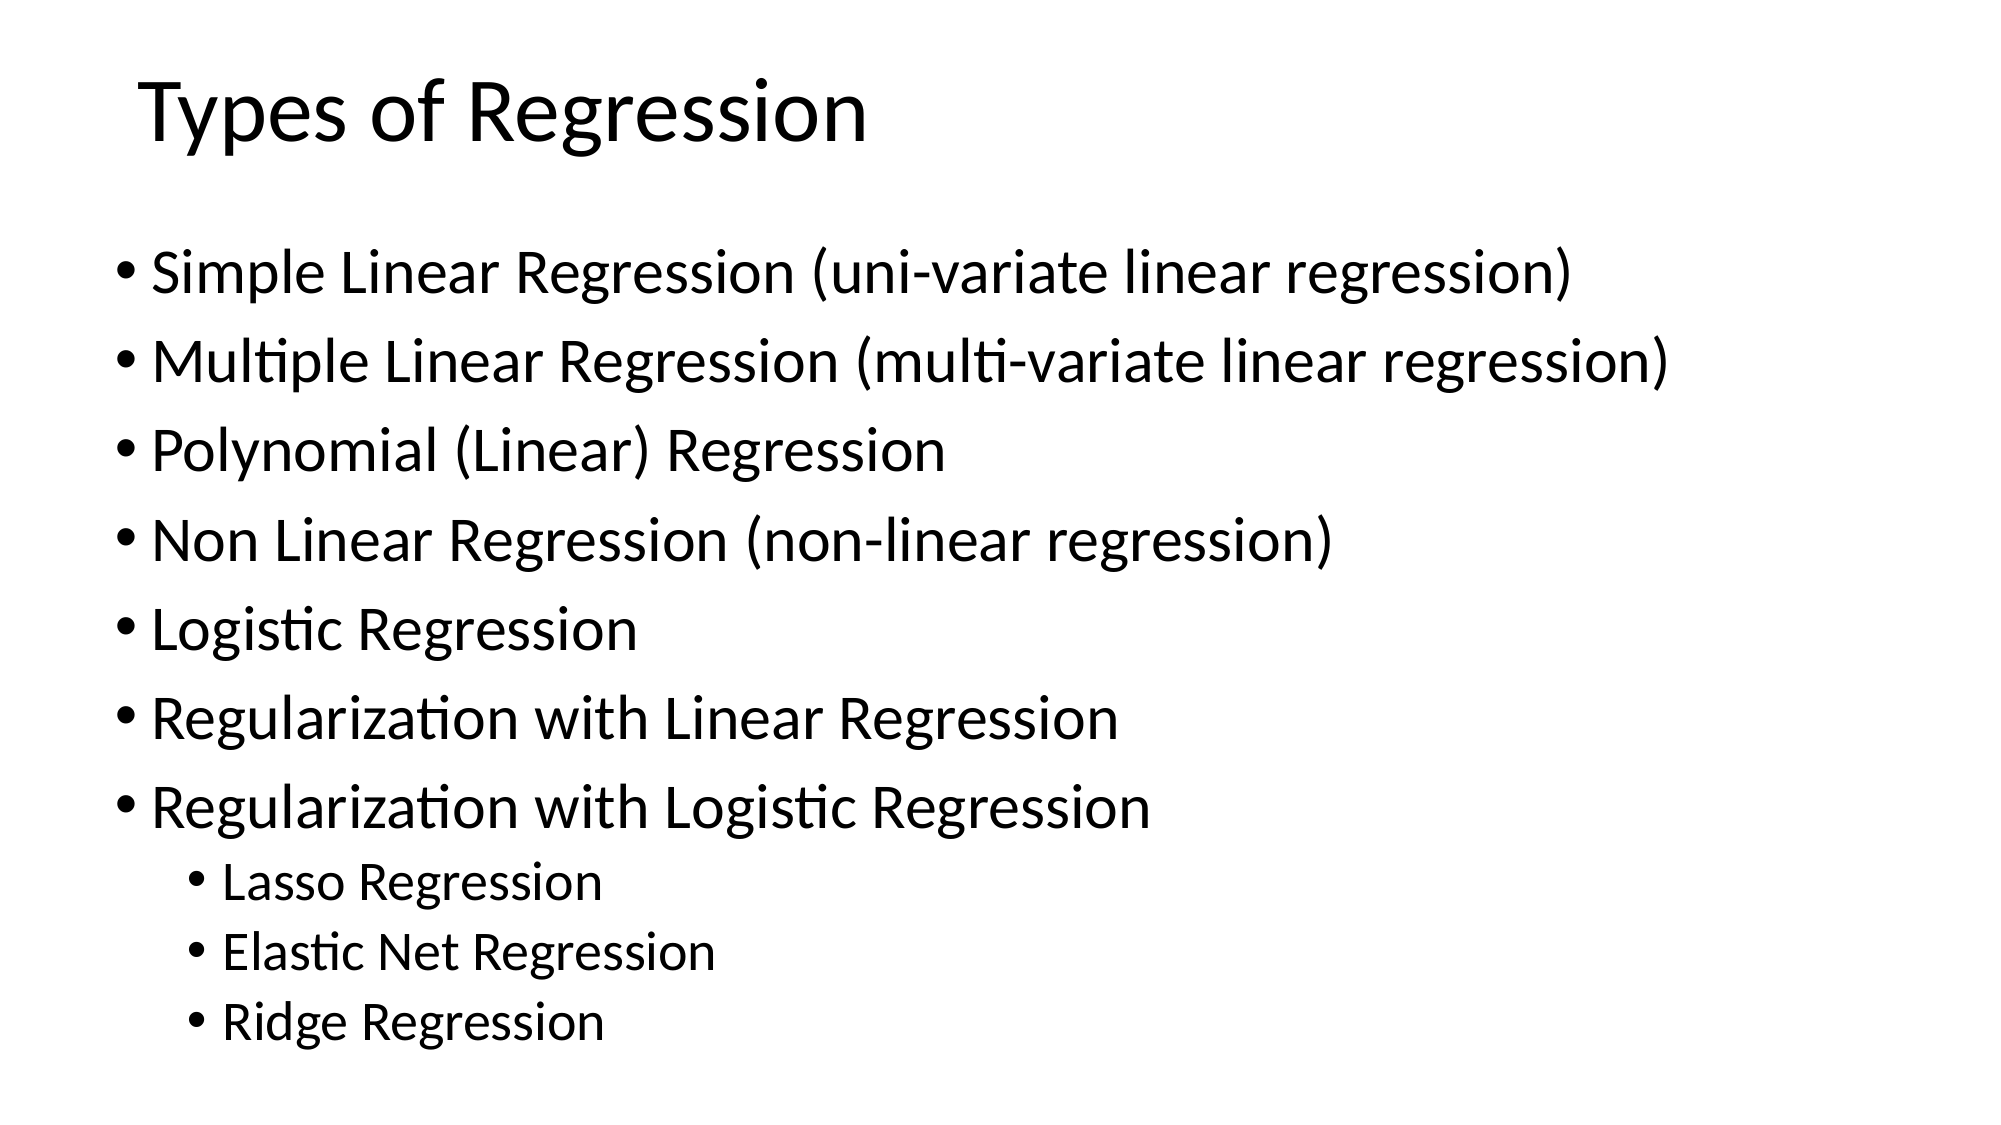

# Types of Regression
Simple Linear Regression (uni-variate linear regression)
Multiple Linear Regression (multi-variate linear regression)
Polynomial (Linear) Regression
Non Linear Regression (non-linear regression)
Logistic Regression
Regularization with Linear Regression
Regularization with Logistic Regression
Lasso Regression
Elastic Net Regression
Ridge Regression